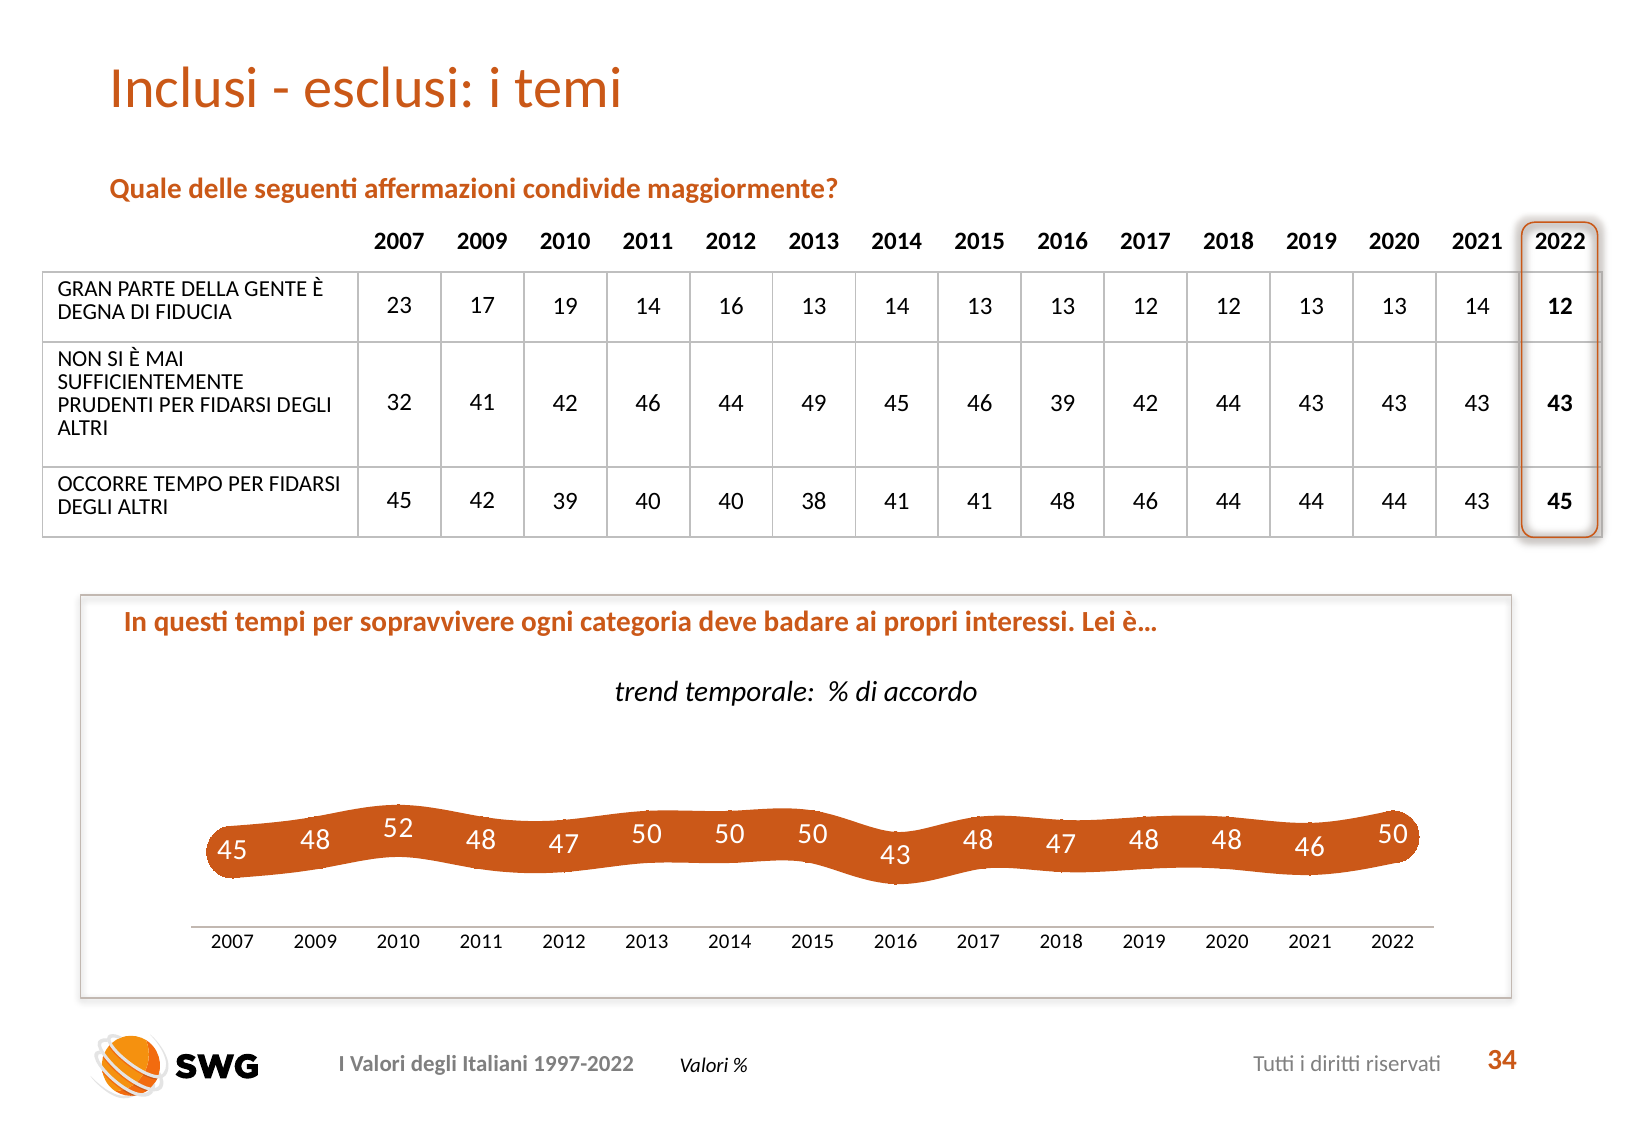

# Inclusi - esclusi: i temi
Quale delle seguenti affermazioni condivide maggiormente?
|  | 2007 | 2009 | 2010 | 2011 | 2012 | 2013 | 2014 | 2015 | 2016 | 2017 | 2018 | 2019 | 2020 | 2021 | 2022 |
| --- | --- | --- | --- | --- | --- | --- | --- | --- | --- | --- | --- | --- | --- | --- | --- |
| GRAN PARTE DELLA GENTE È DEGNA DI FIDUCIA | 23 | 17 | 19 | 14 | 16 | 13 | 14 | 13 | 13 | 12 | 12 | 13 | 13 | 14 | 12 |
| NON SI È MAI SUFFICIENTEMENTE PRUDENTI PER FIDARSI DEGLI ALTRI | 32 | 41 | 42 | 46 | 44 | 49 | 45 | 46 | 39 | 42 | 44 | 43 | 43 | 43 | 43 |
| OCCORRE TEMPO PER FIDARSI DEGLI ALTRI | 45 | 42 | 39 | 40 | 40 | 38 | 41 | 41 | 48 | 46 | 44 | 44 | 44 | 43 | 45 |

In questi tempi per sopravvivere ogni categoria deve badare ai propri interessi. Lei è…

### Chart

| Category |  |
|---|---|
| 2007 | 45.0 |
| 2009 | 48.0 |
| 2010 | 52.0 |
| 2011 | 48.0 |
| 2012 | 47.0 |
| 2013 | 50.0 |
| 2014 | 50.0 |
| 2015 | 50.0 |
| 2016 | 43.0 |
| 2017 | 48.0 |
| 2018 | 47.0 |
| 2019 | 48.0 |
| 2020 | 48.0 |
| 2021 | 46.0 |
| 2022 | 50.0 |
trend temporale:  % di accordo
34
Valori %